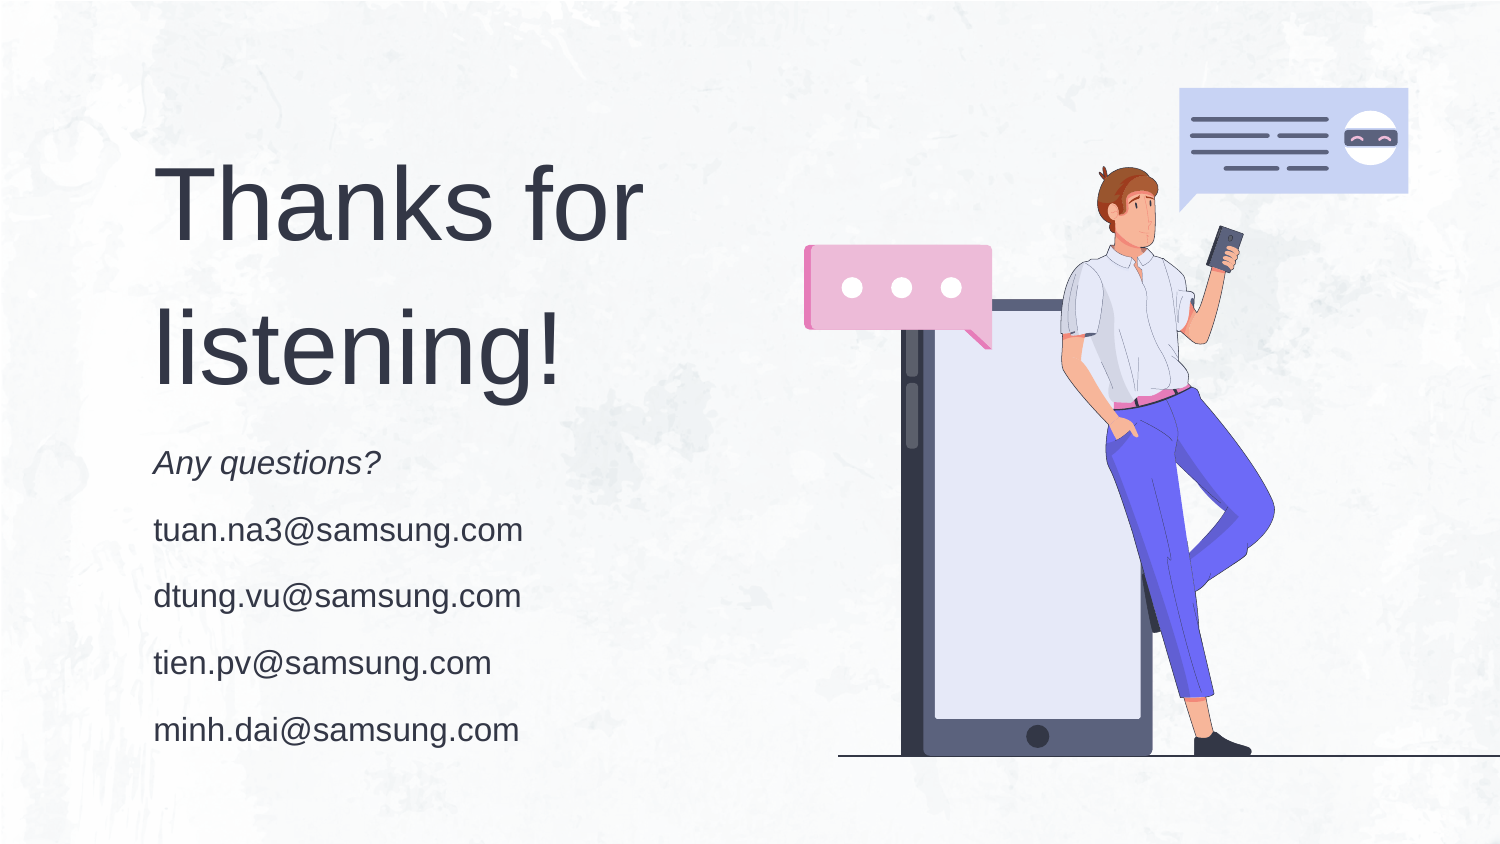

Thanks for
listening!
Any questions?
tuan.na3@samsung.com
dtung.vu@samsung.com
tien.pv@samsung.com
minh.dai@samsung.com